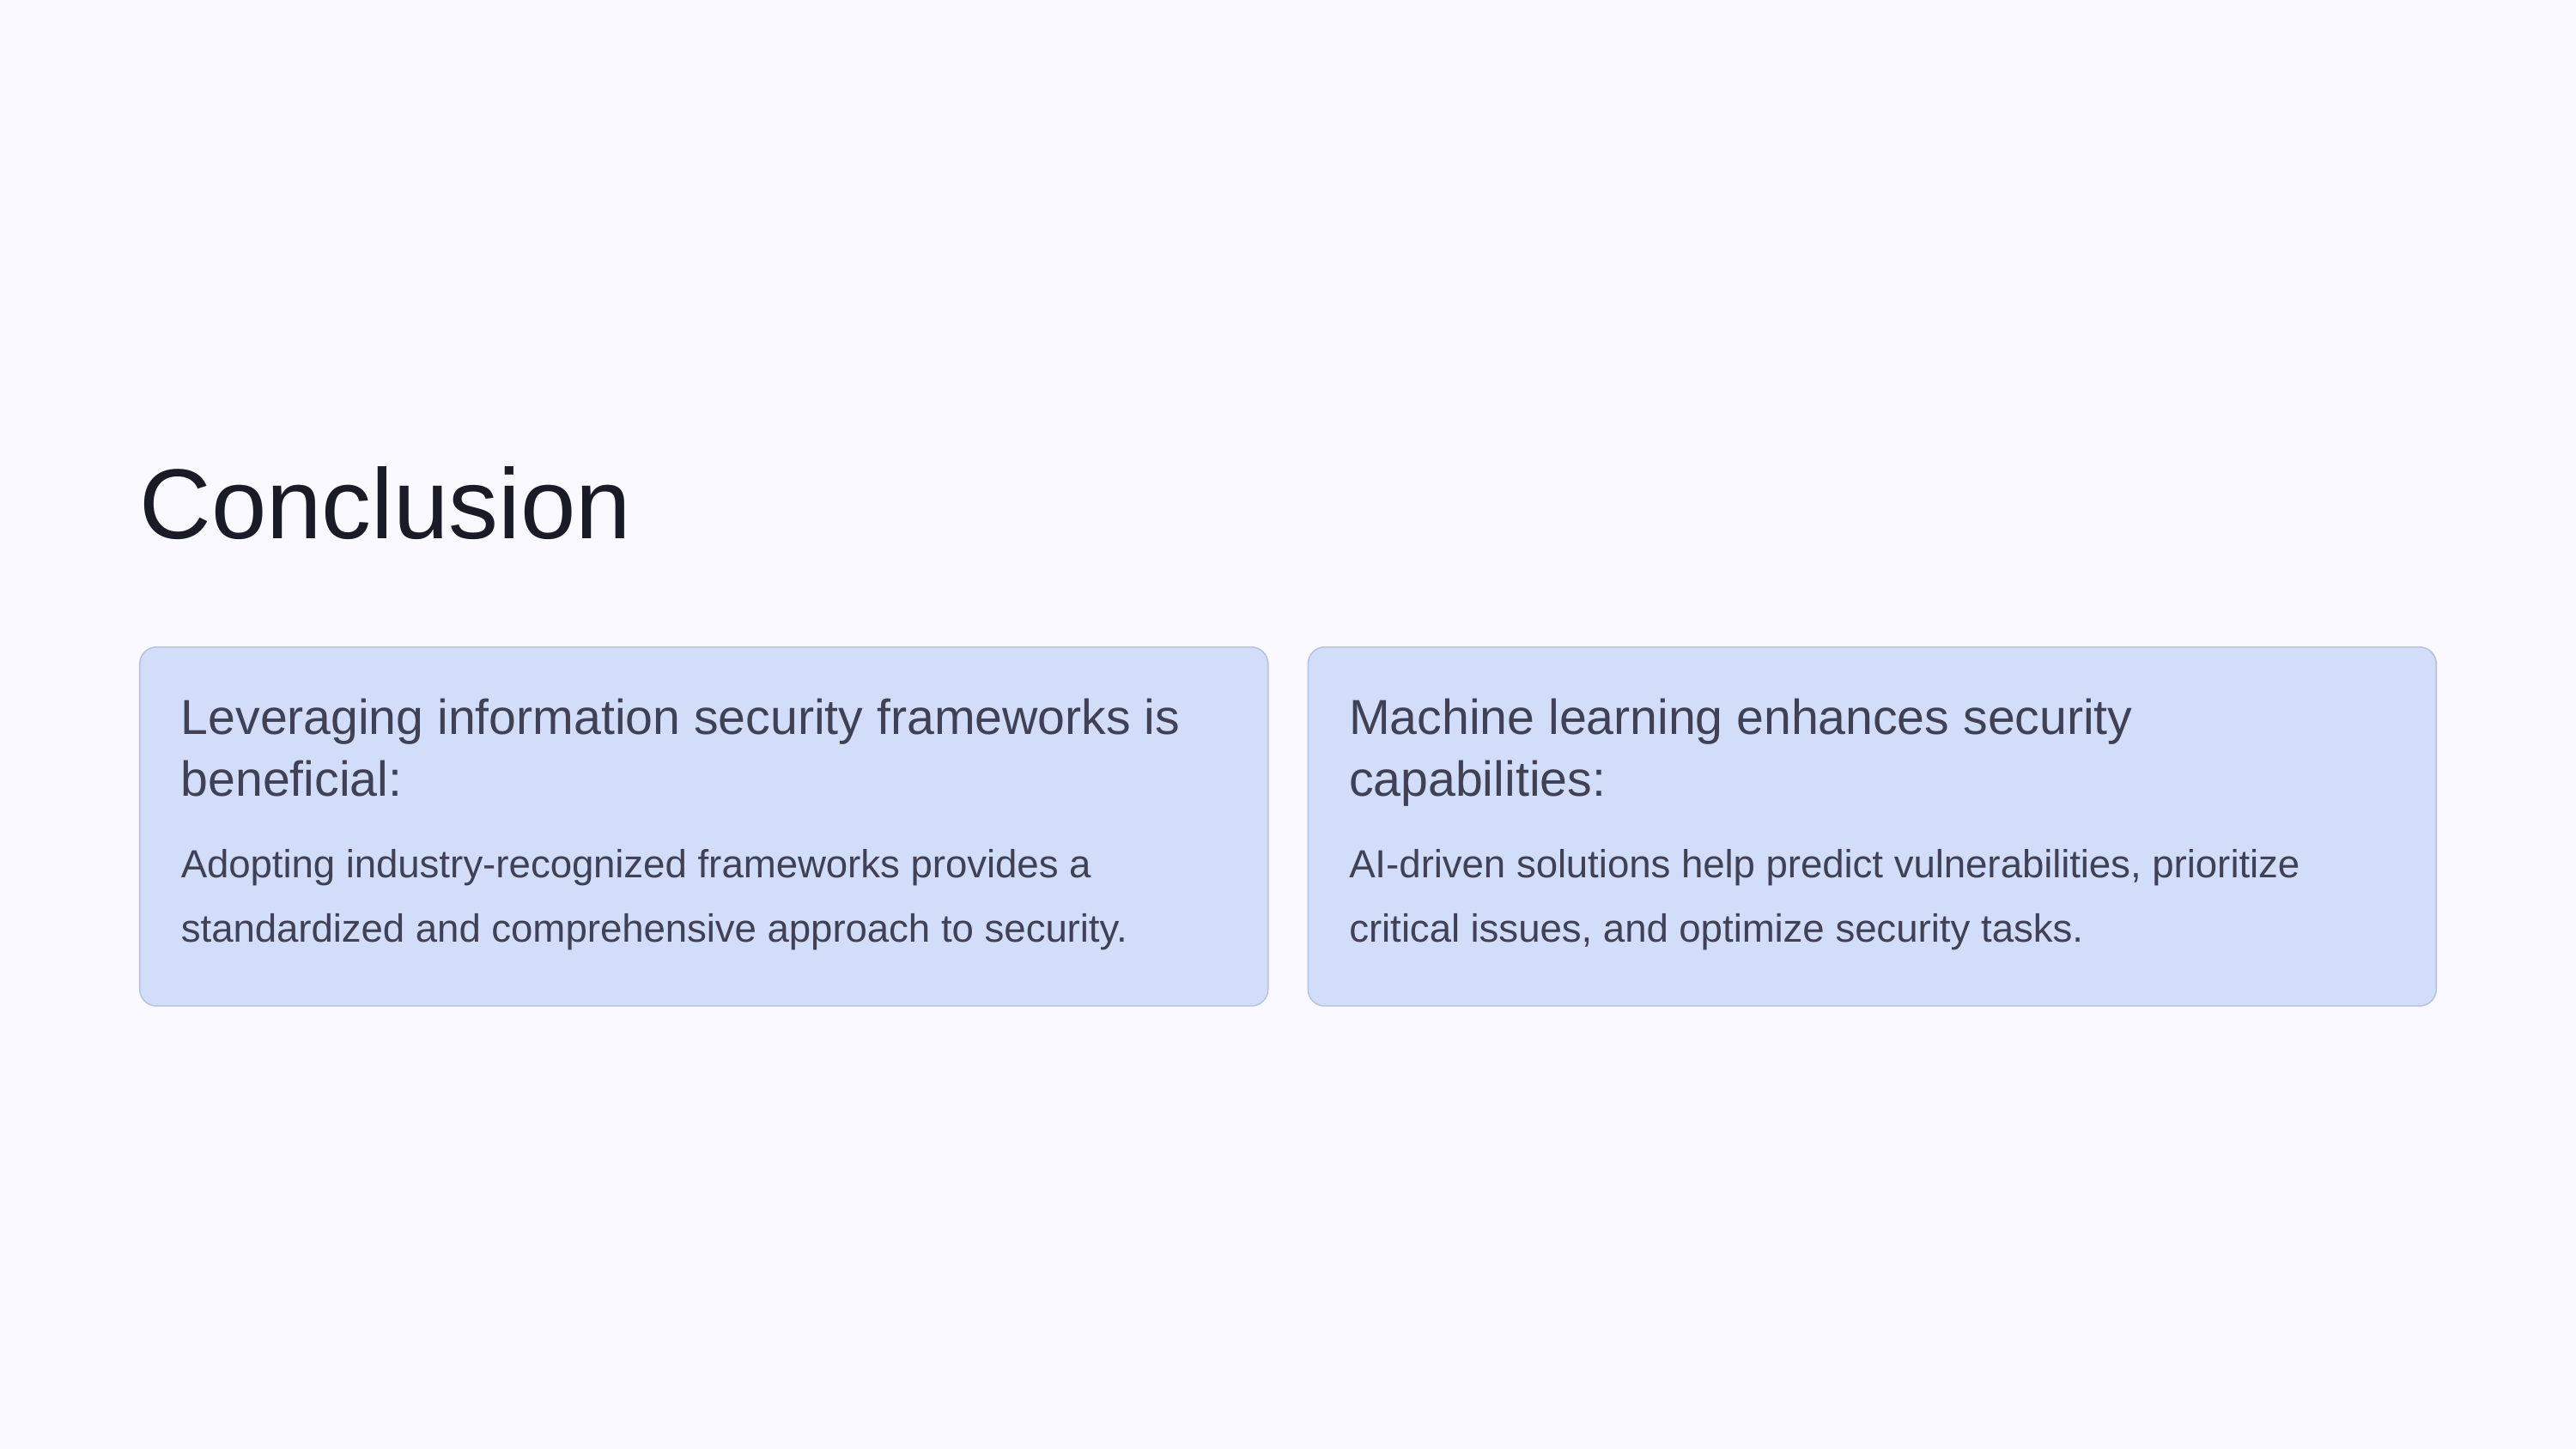

Conclusion

Leveraging information security frameworks is beneficial:
Machine learning enhances security capabilities:
Adopting industry-recognized frameworks provides a standardized and comprehensive approach to security.
AI-driven solutions help predict vulnerabilities, prioritize critical issues, and optimize security tasks.